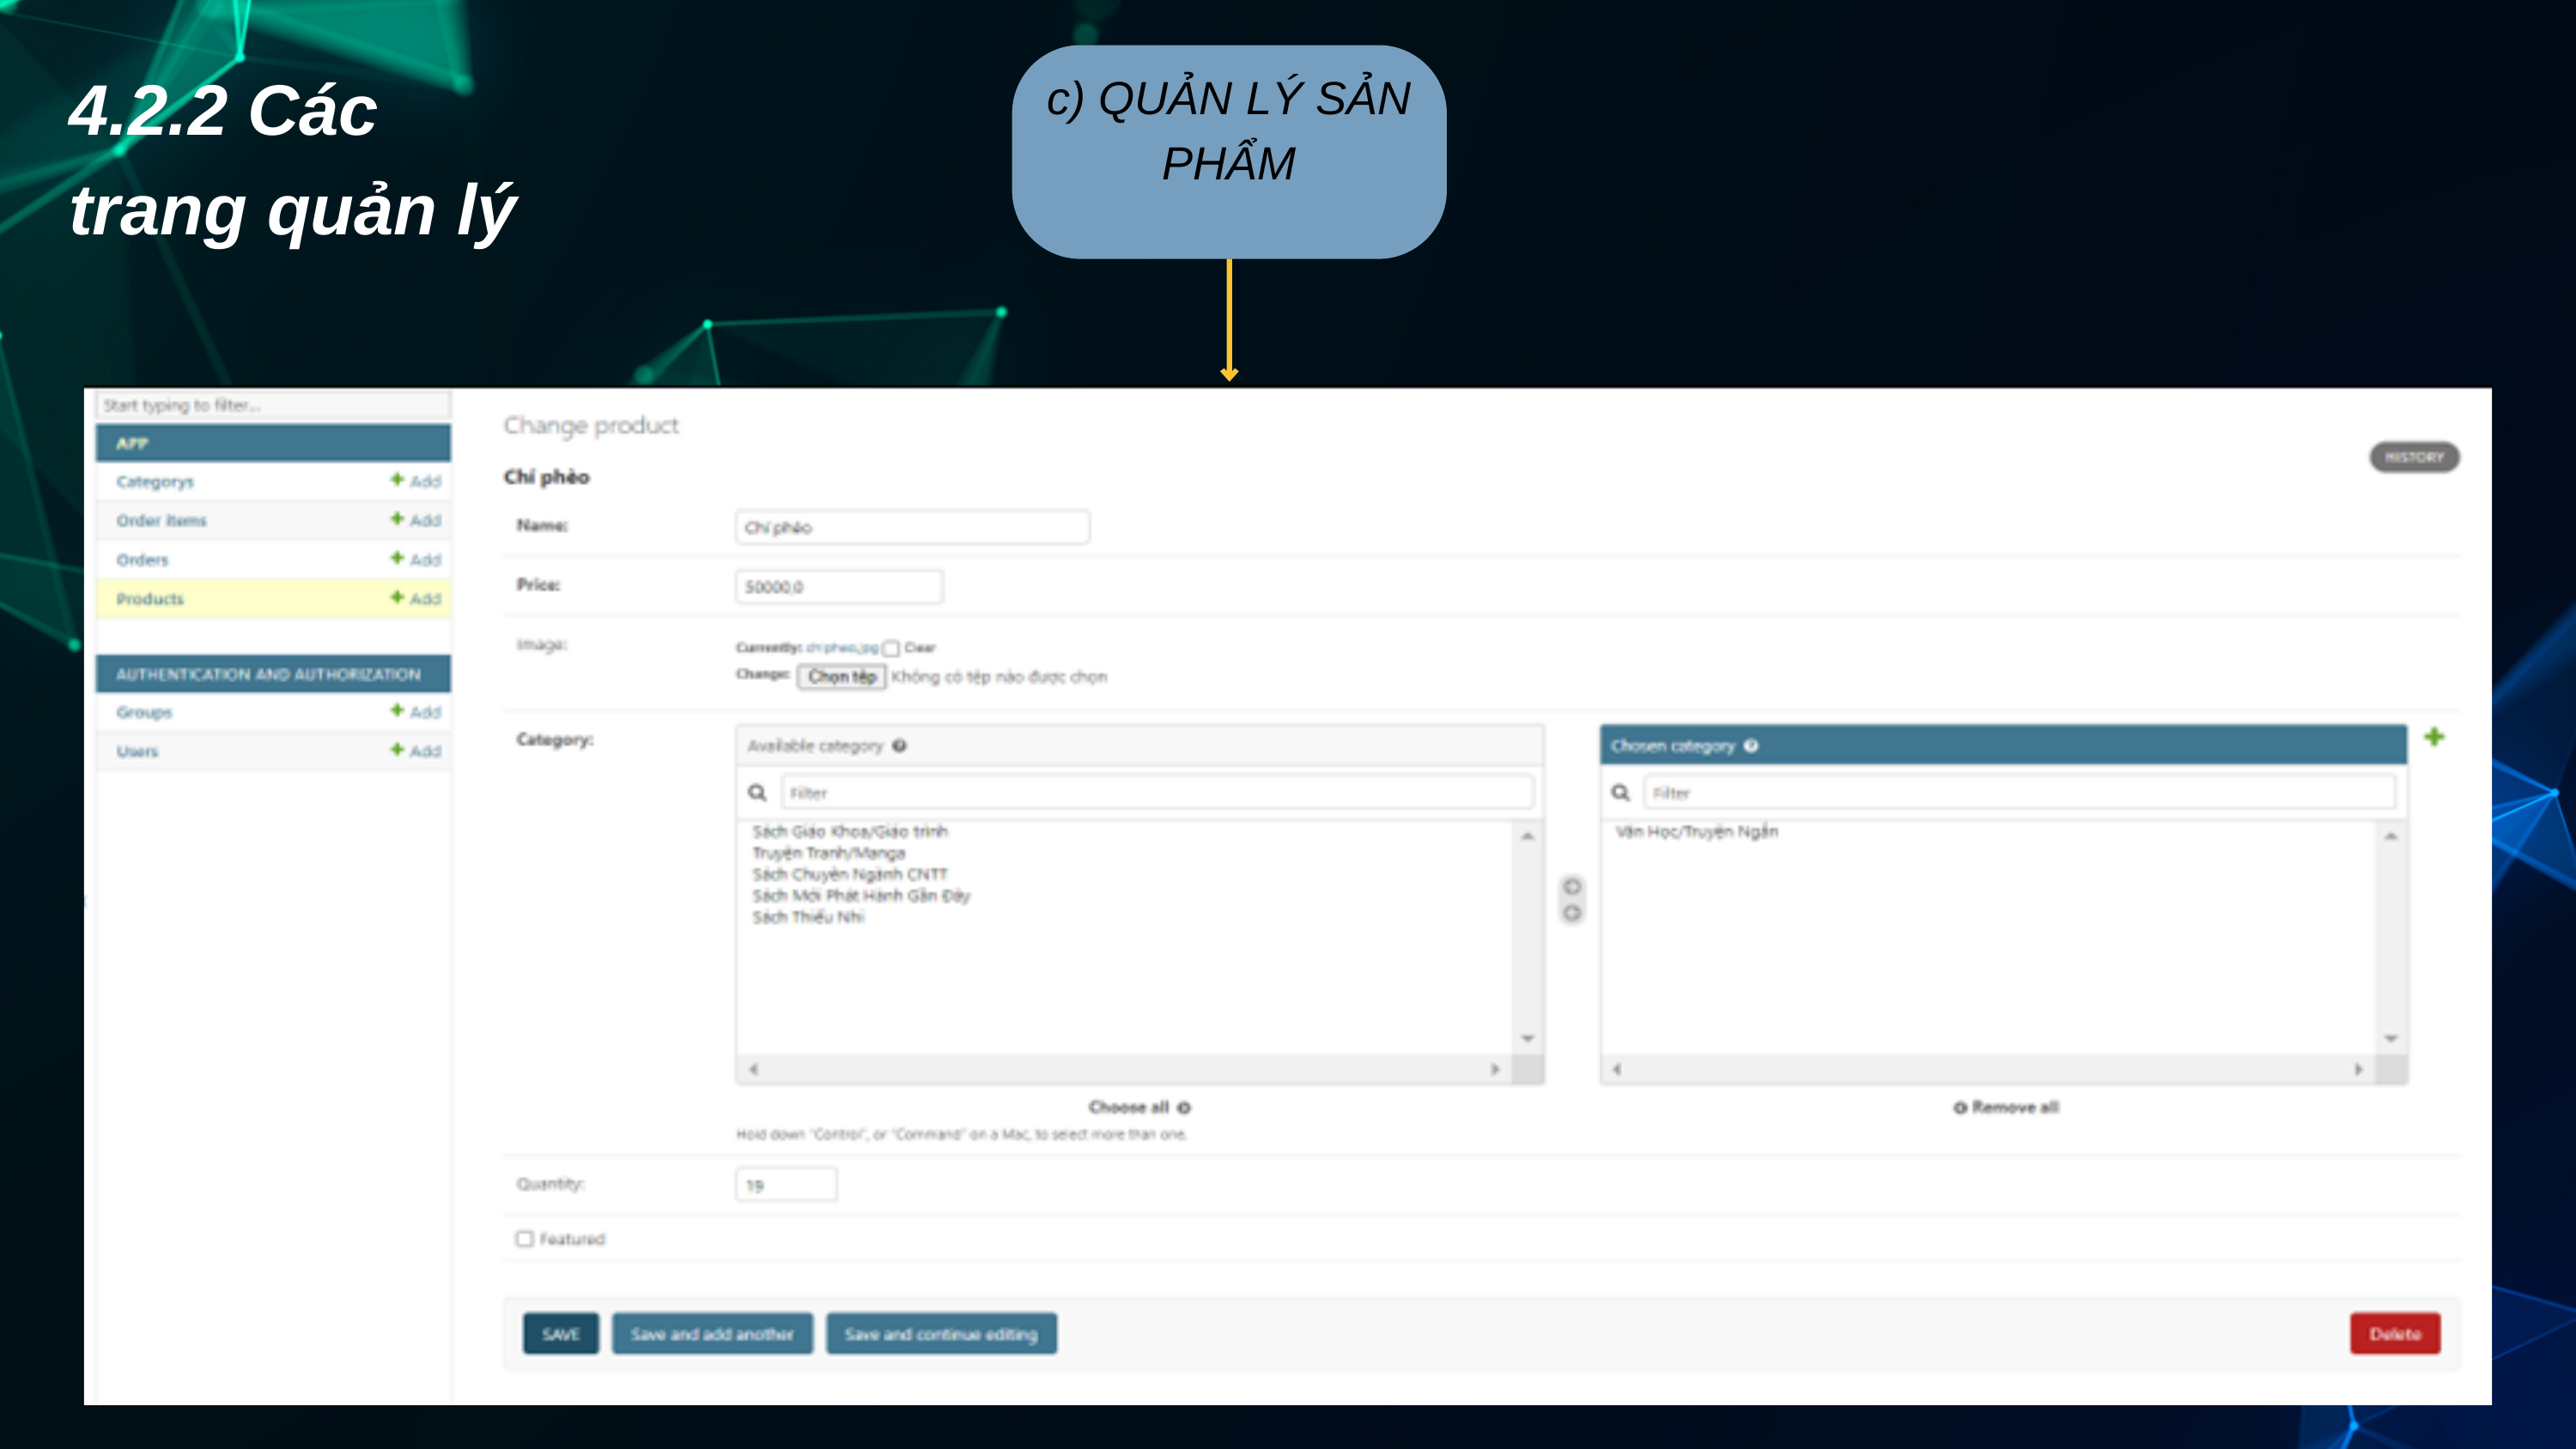

c) QUẢN LÝ SẢN PHẨM
4.2.2 Các trang quản lý